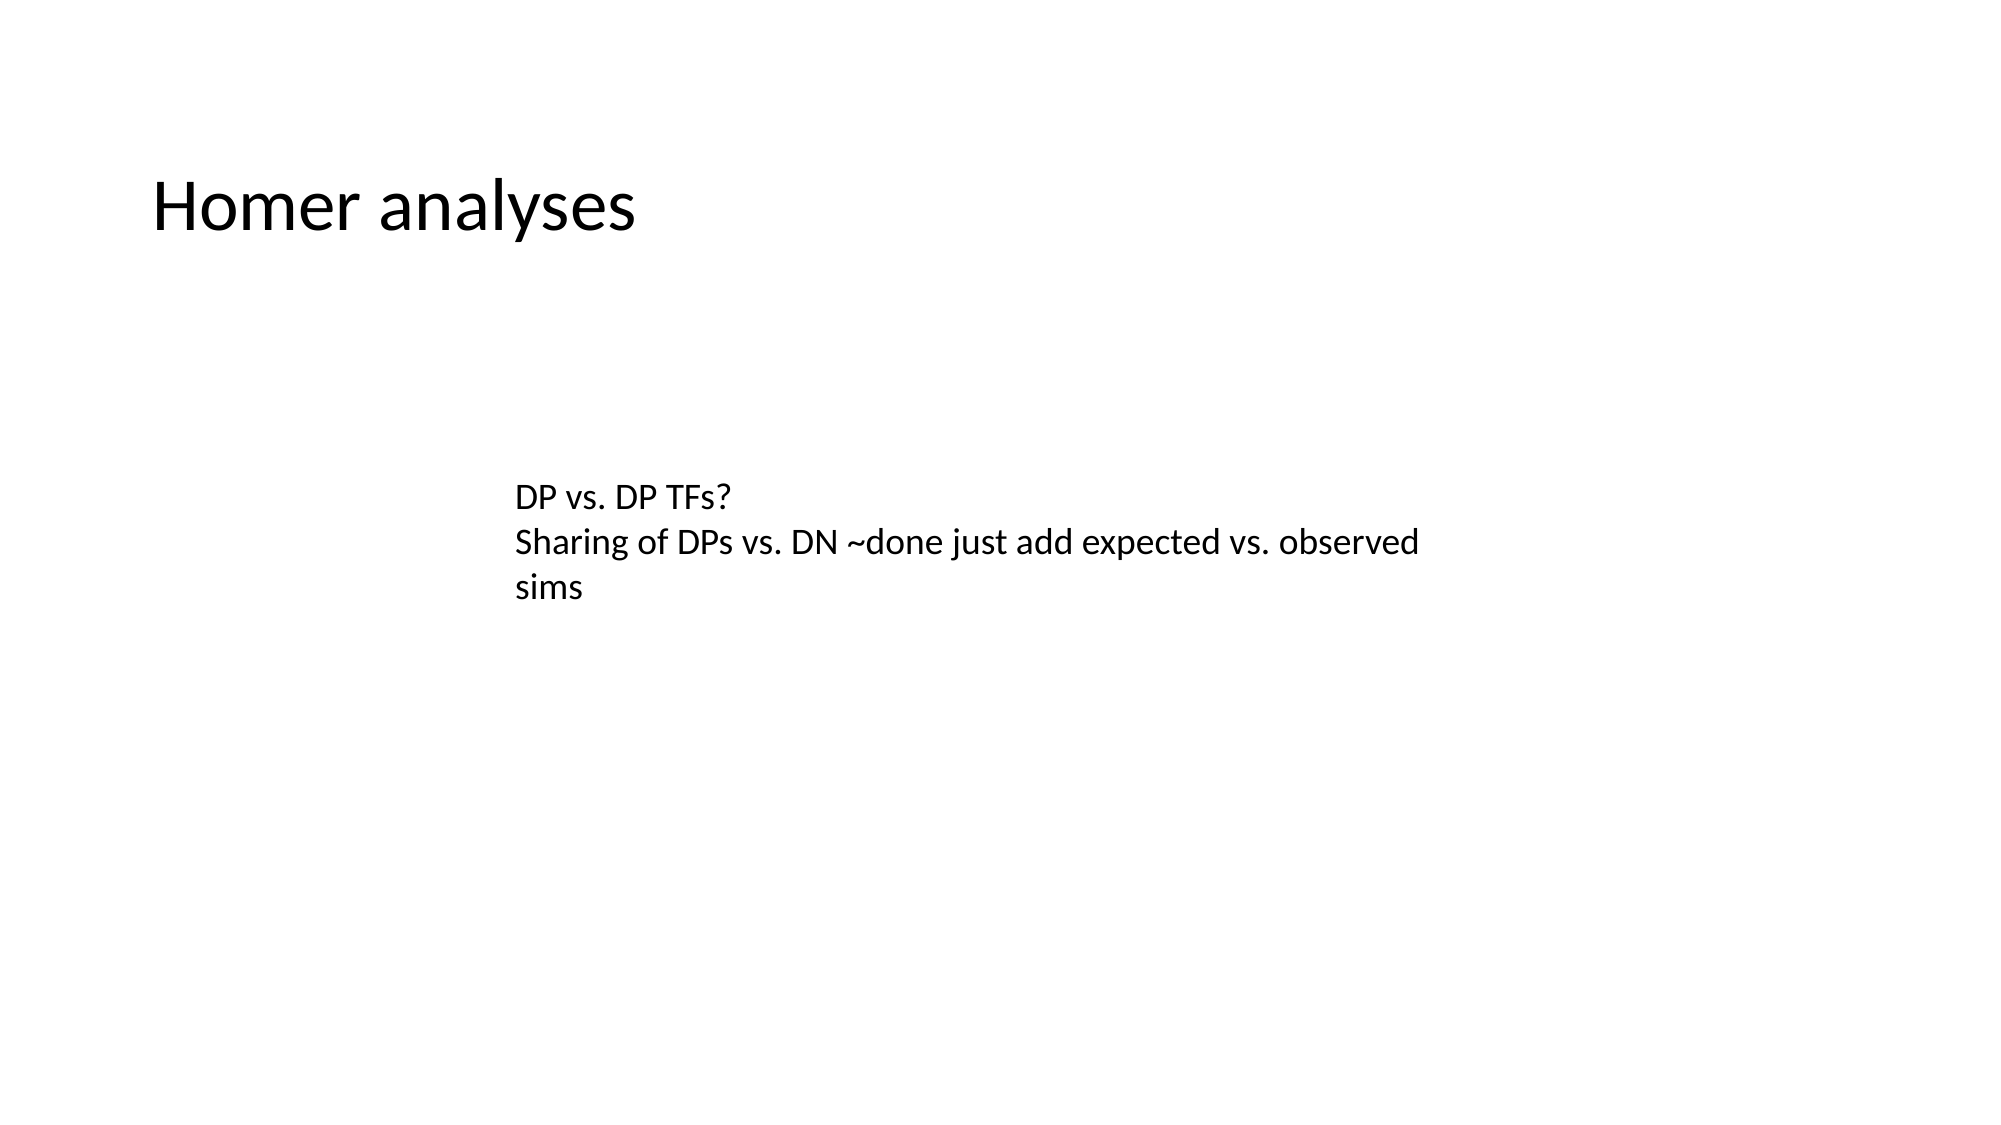

# Homer analyses
DP vs. DP TFs?
Sharing of DPs vs. DN ~done just add expected vs. observed sims